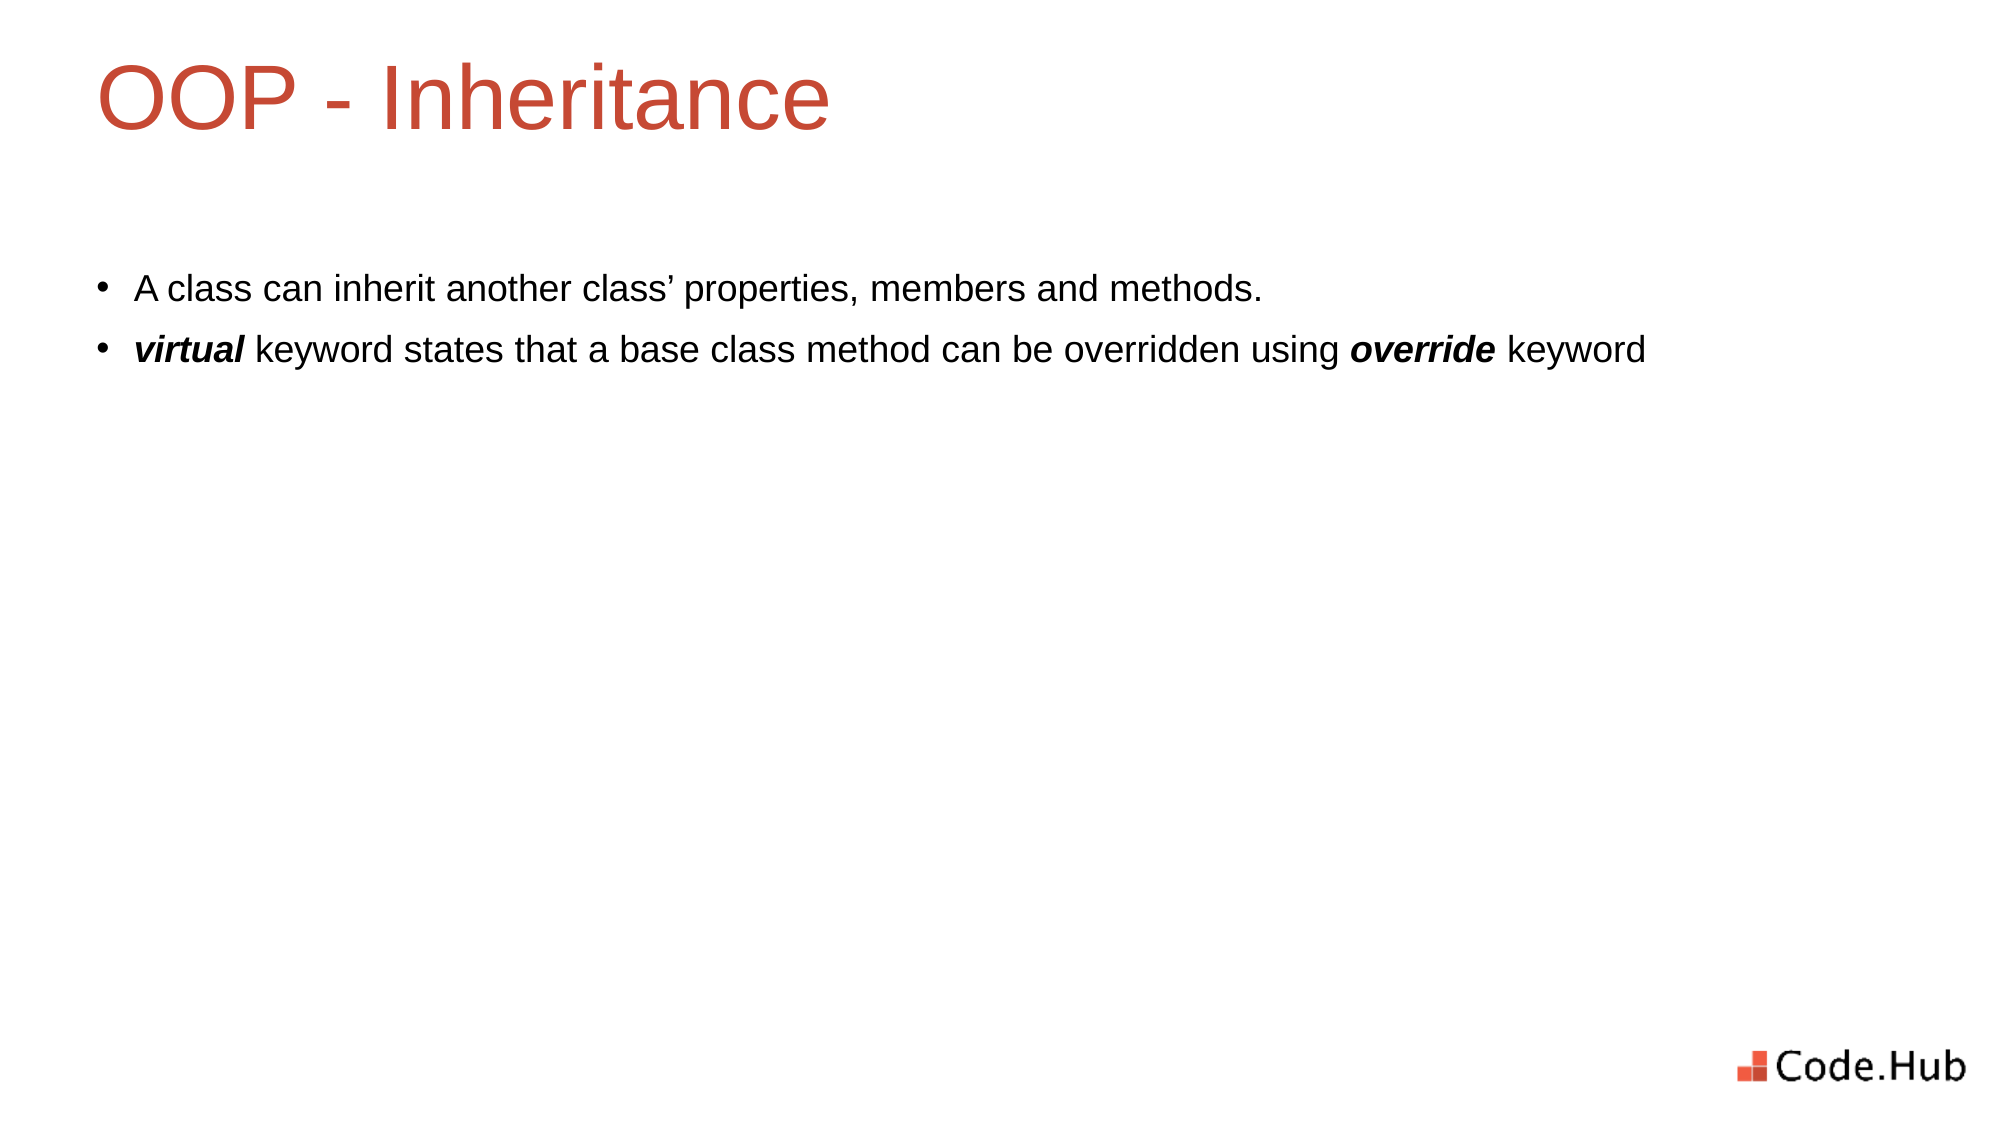

# OOP - Inheritance
A class can inherit another class’ properties, members and methods.
virtual keyword states that a base class method can be overridden using override keyword